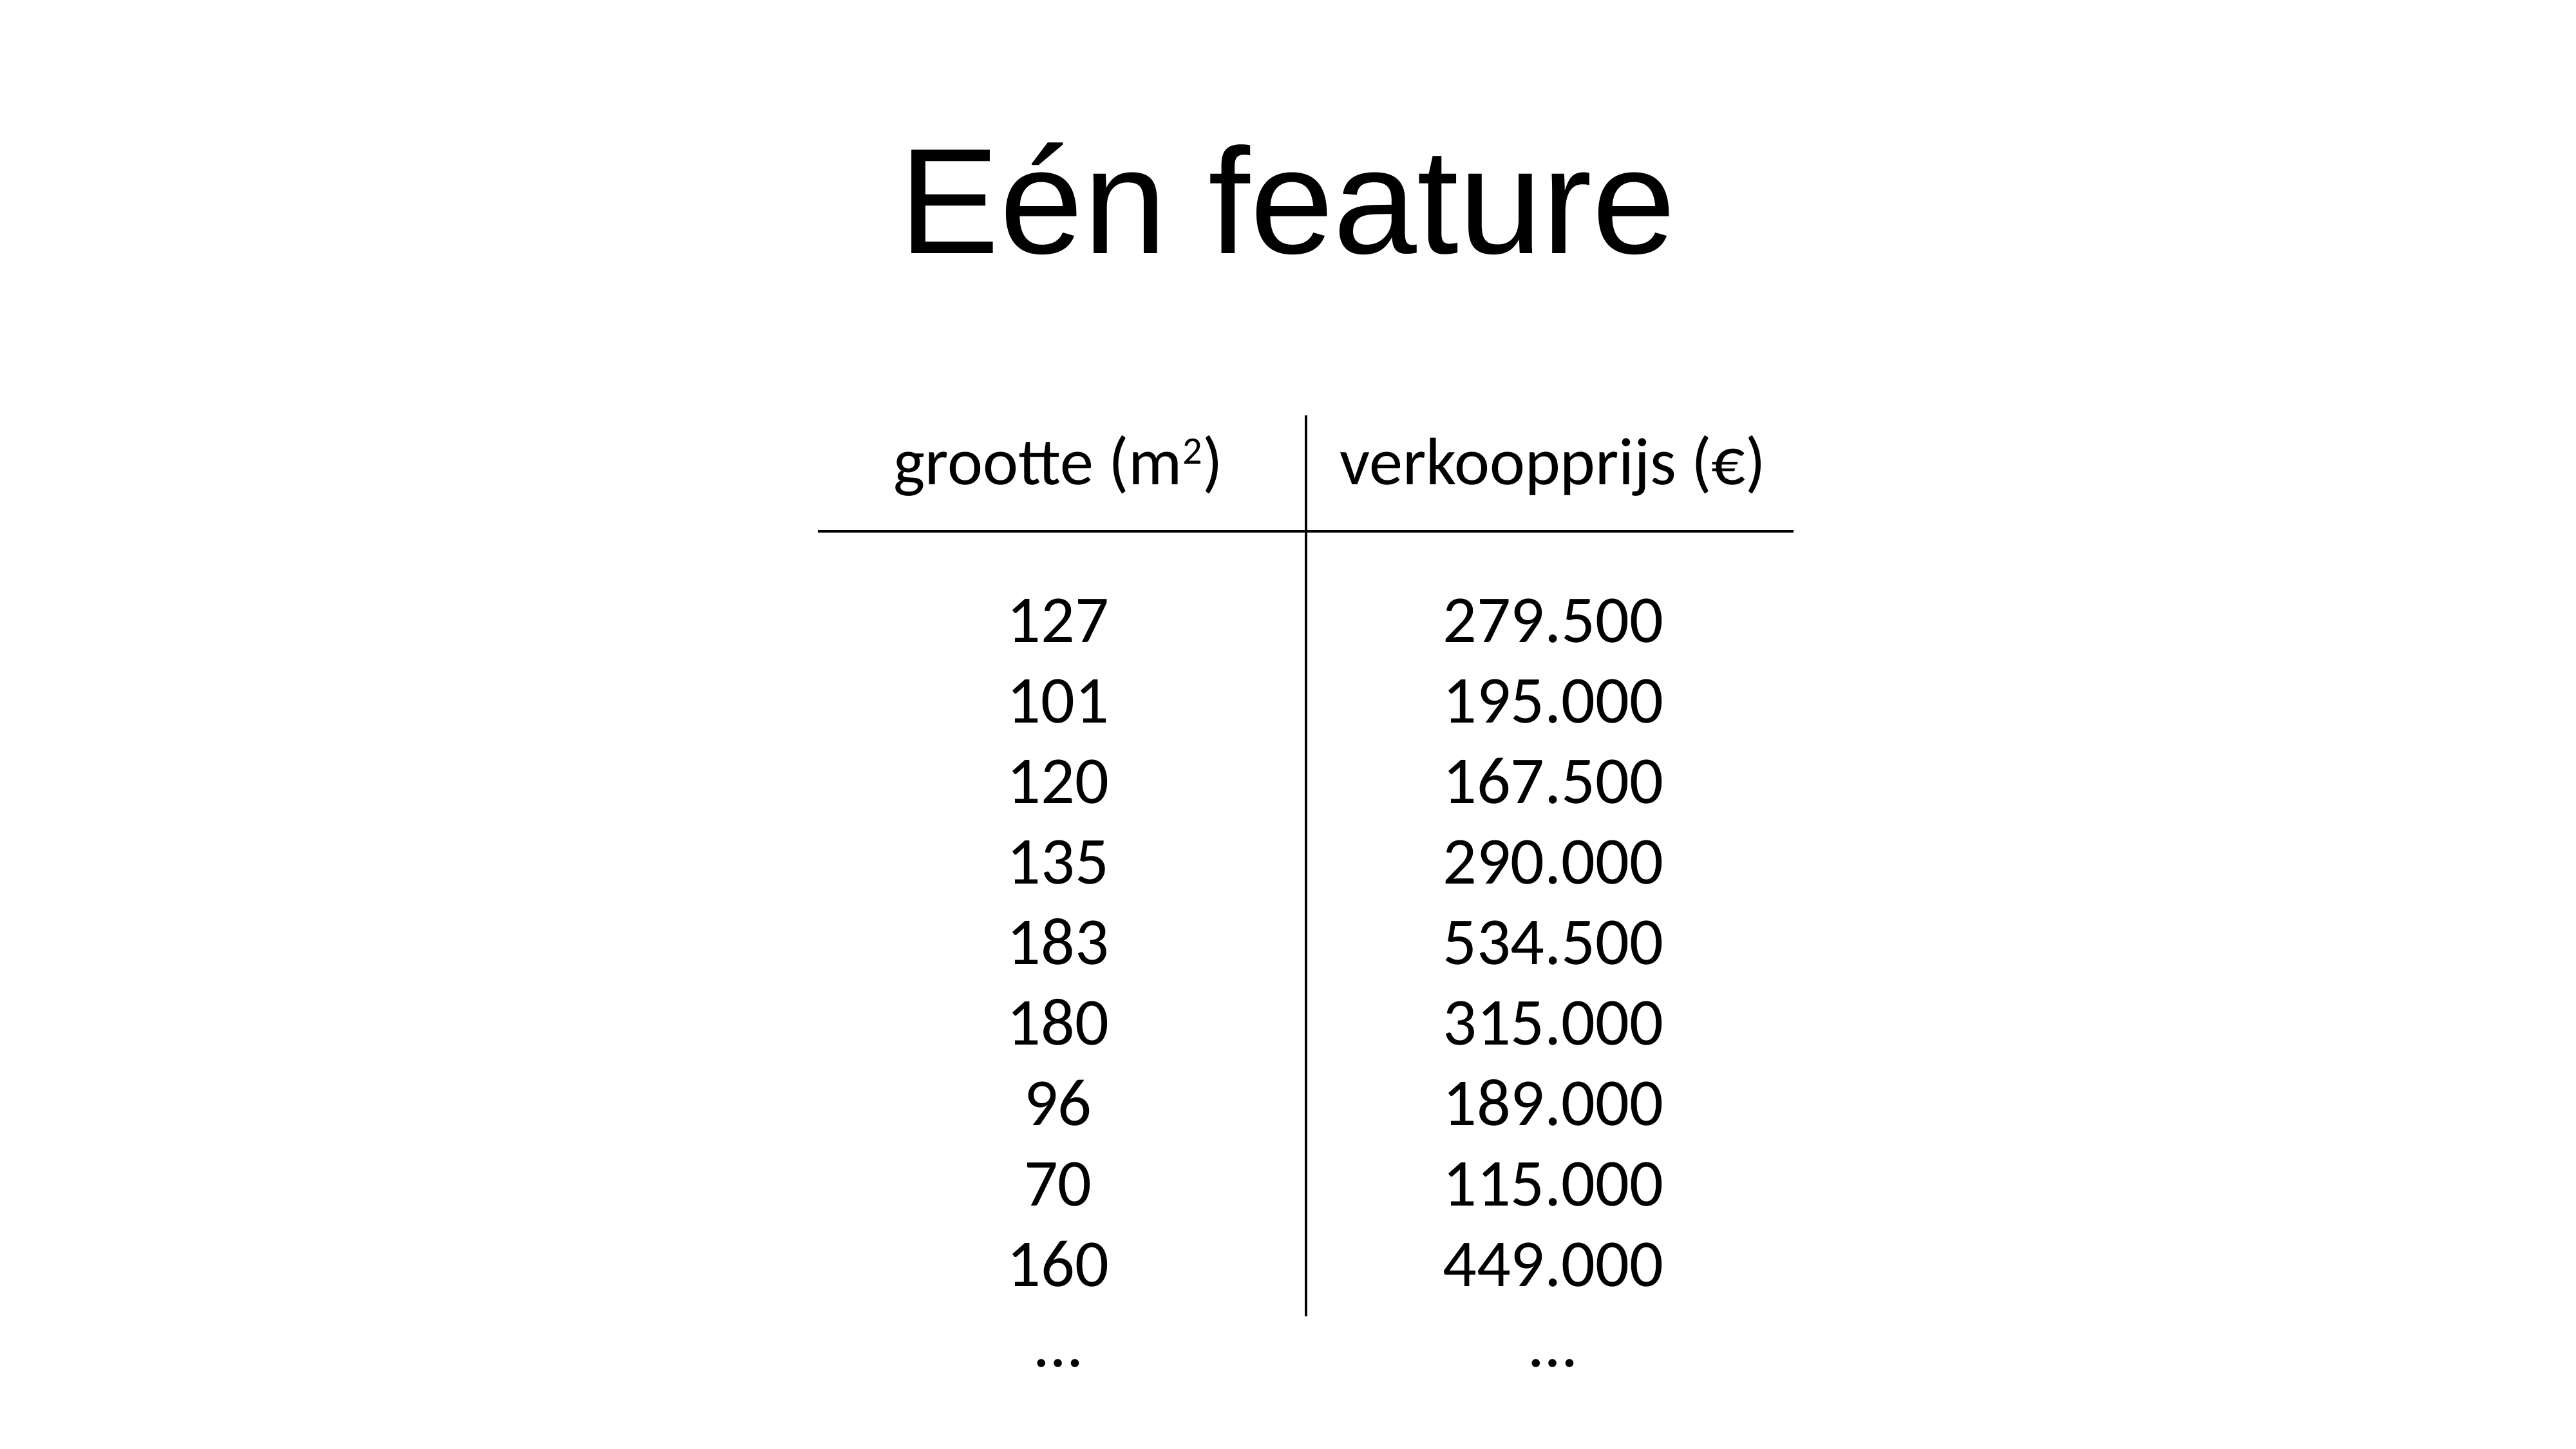

Eén feature

grootte (m2)
verkoopprijs (€)

127
101
120
135
183
180
96
70
160
…
279.500
195.000
167.500
290.000
534.500
315.000
189.000
115.000
449.000
…